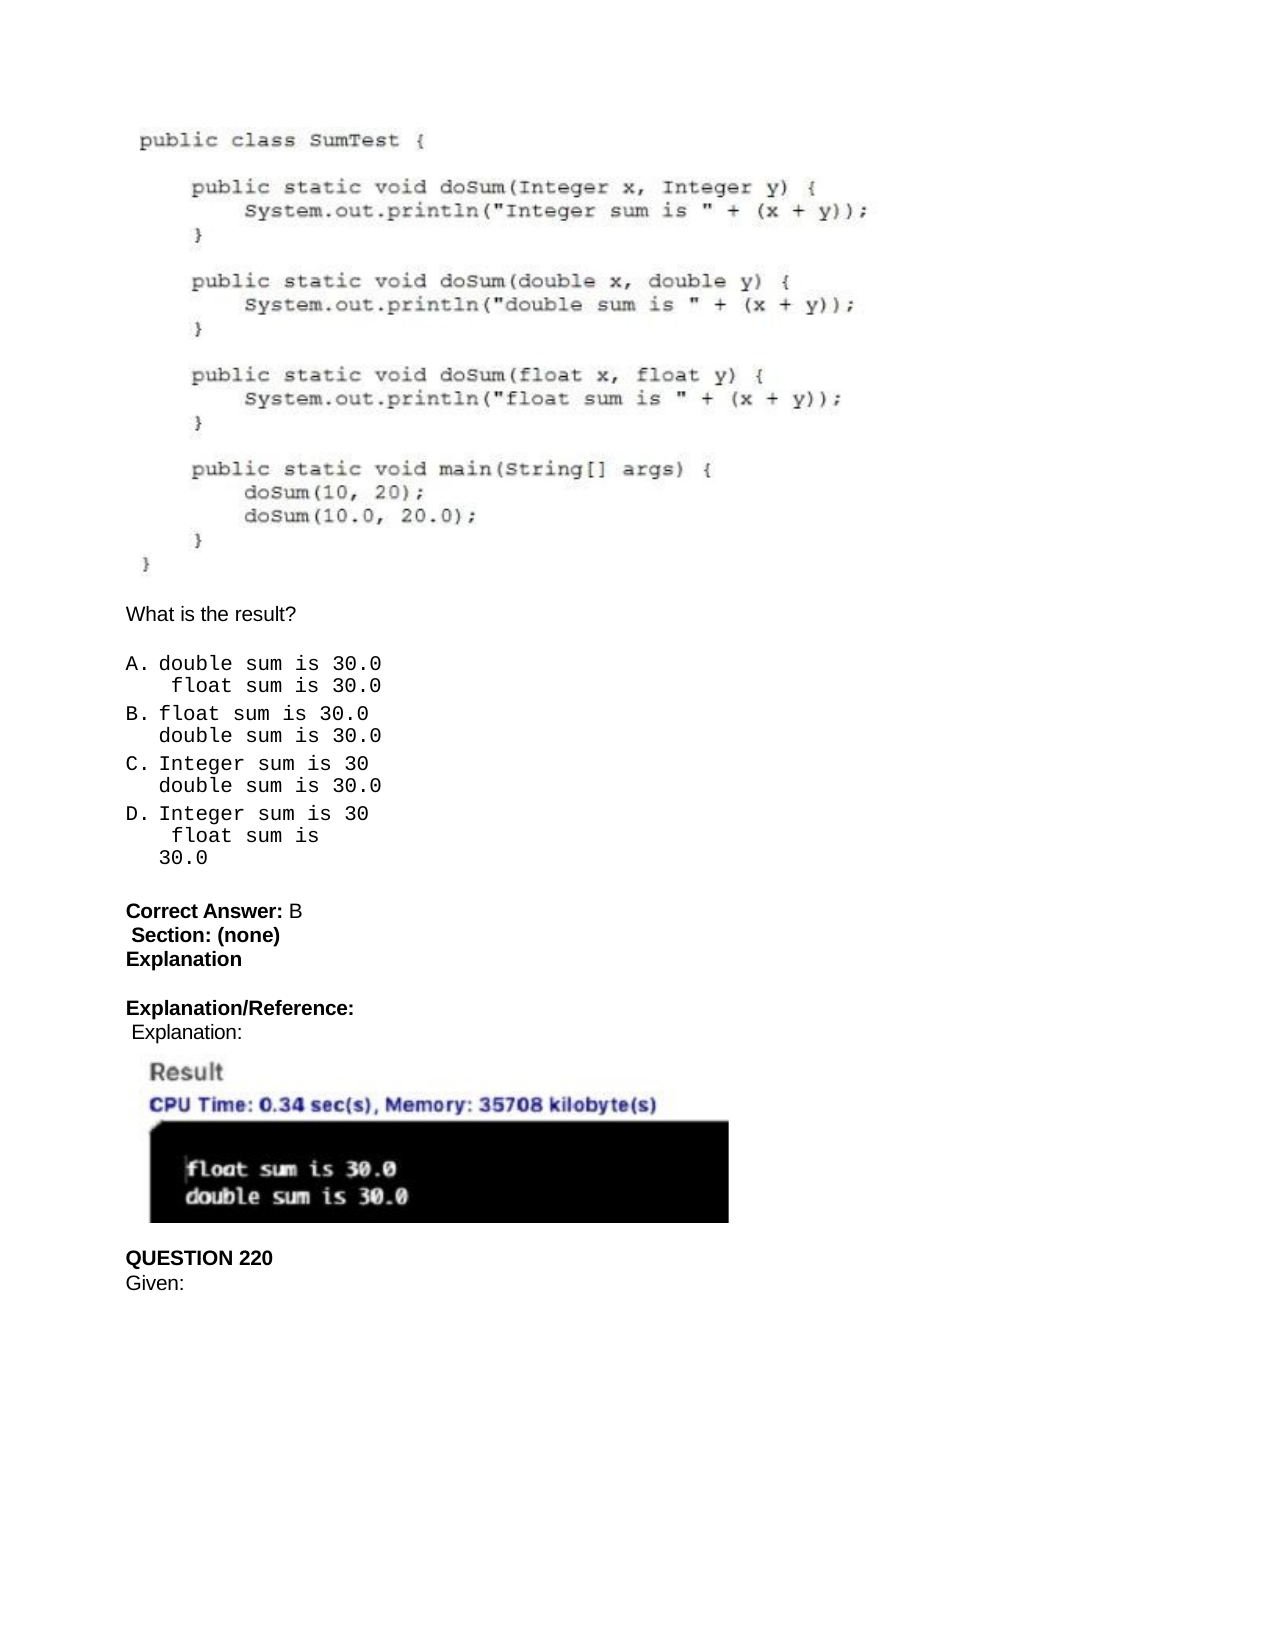

What is the result?

double sum is 30.0  float sum is 30.0
float sum is 30.0  double sum is 30.0
Integer sum is 30  double sum is 30.0
Integer sum is 30  float sum is 30.0

Correct Answer: B  Section: (none)  Explanation

Explanation/Reference:  Explanation:

QUESTION 220
Given: